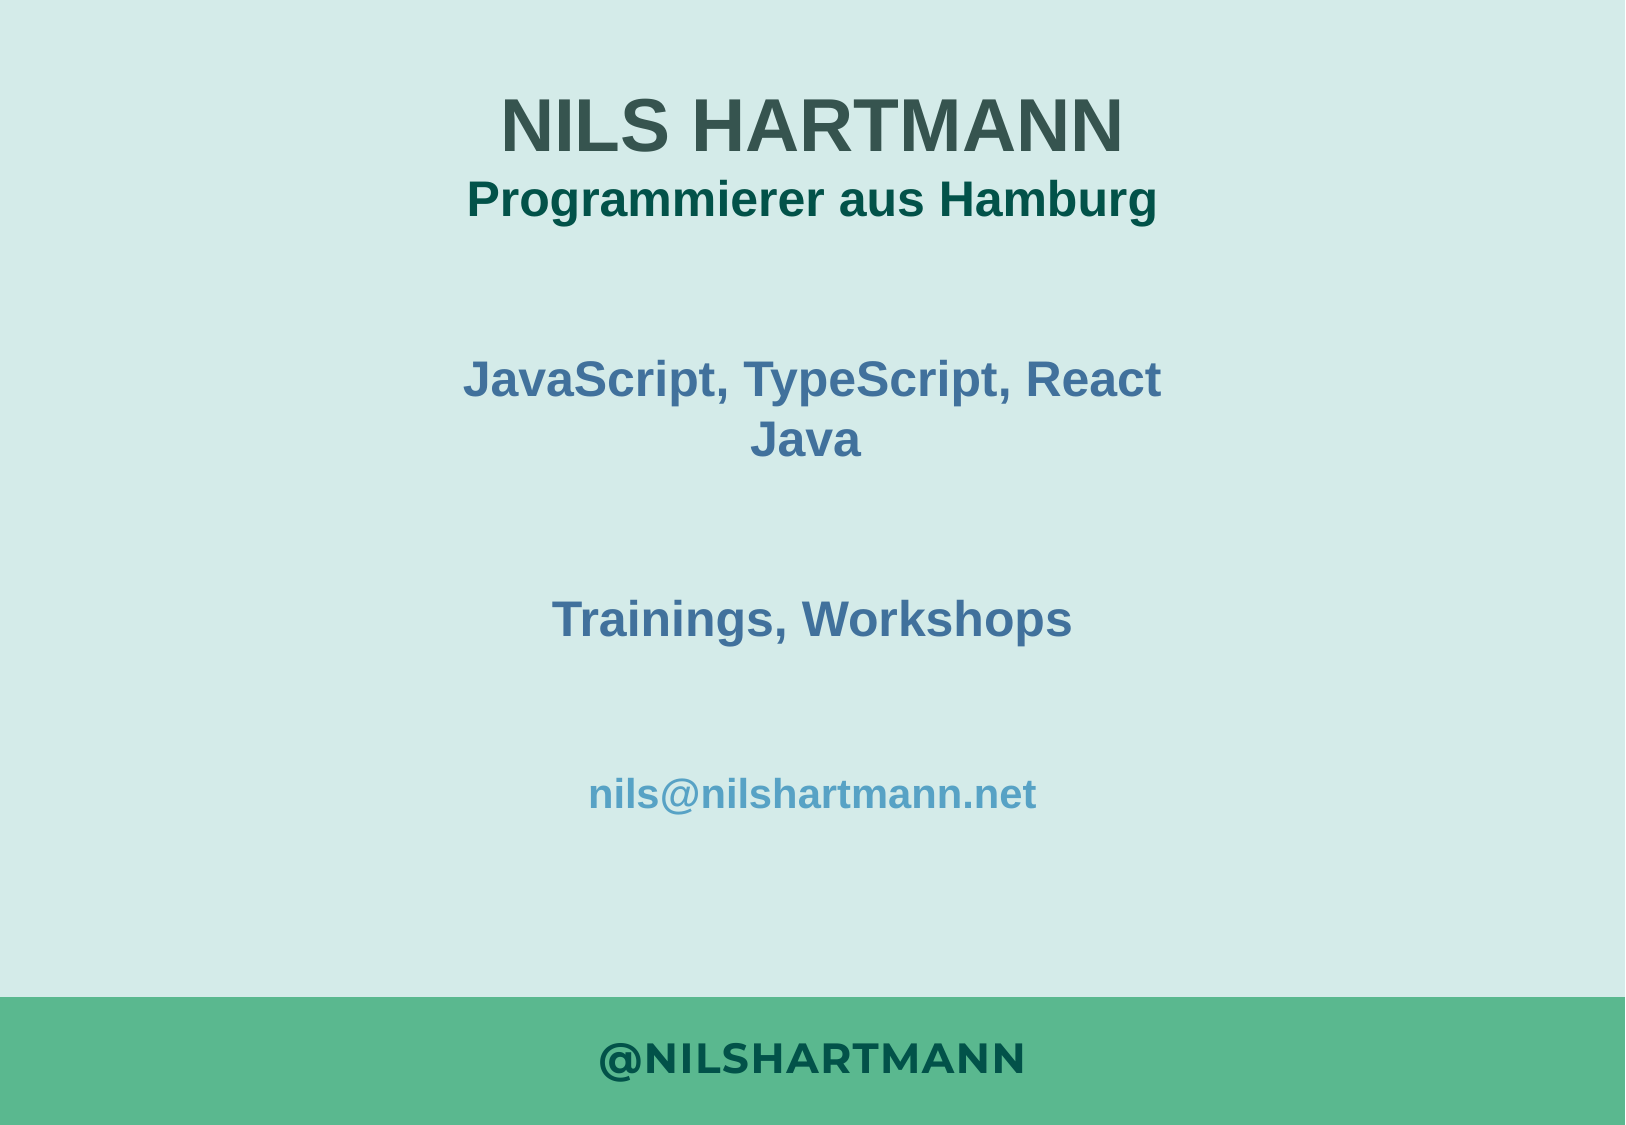

NILS HARTMANN
Programmierer aus Hamburg

JavaScript, TypeScript, React
Java

Trainings, Workshops

nils@nilshartmann.net
# @nilshartmann